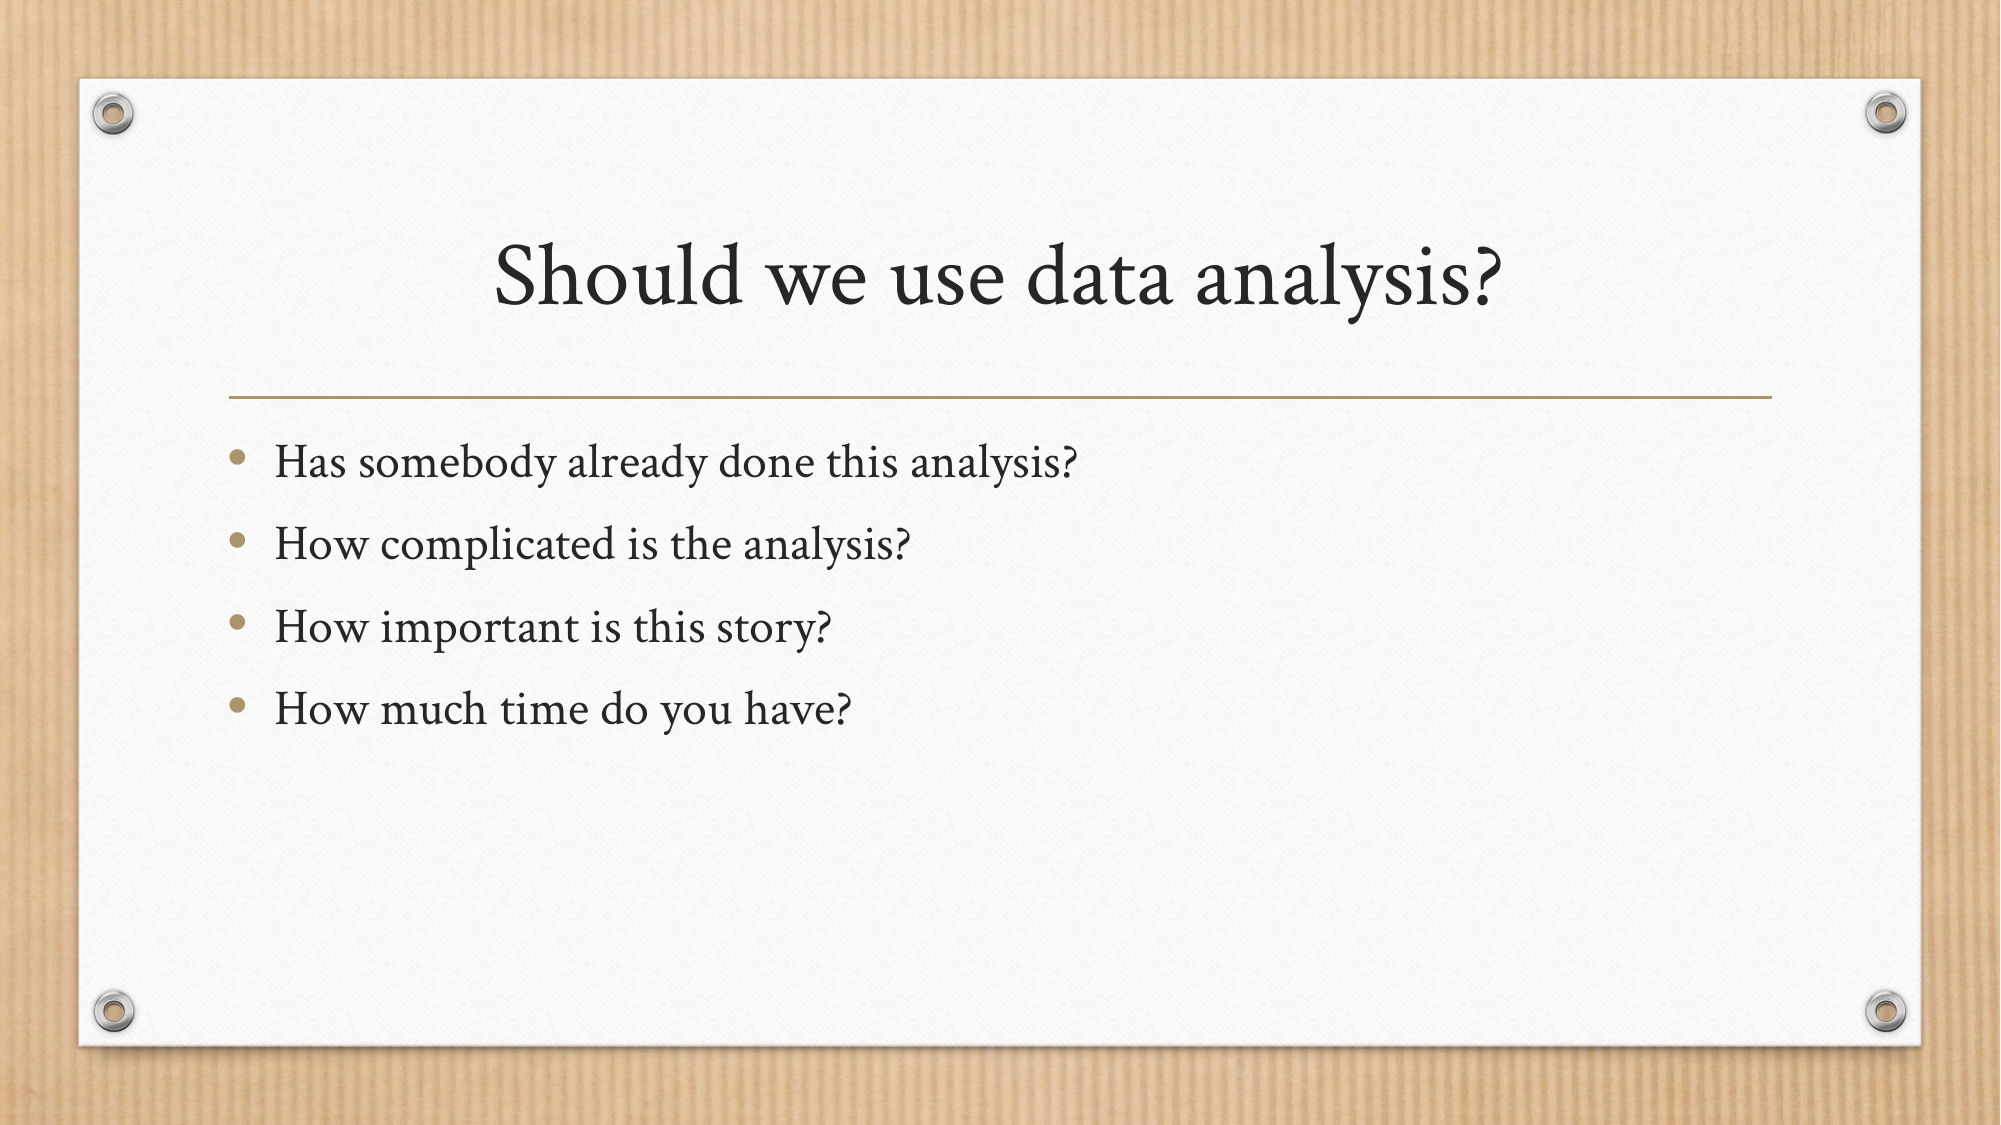

# Should we use data analysis?
Has somebody already done this analysis?
How complicated is the analysis?
How important is this story?
How much time do you have?